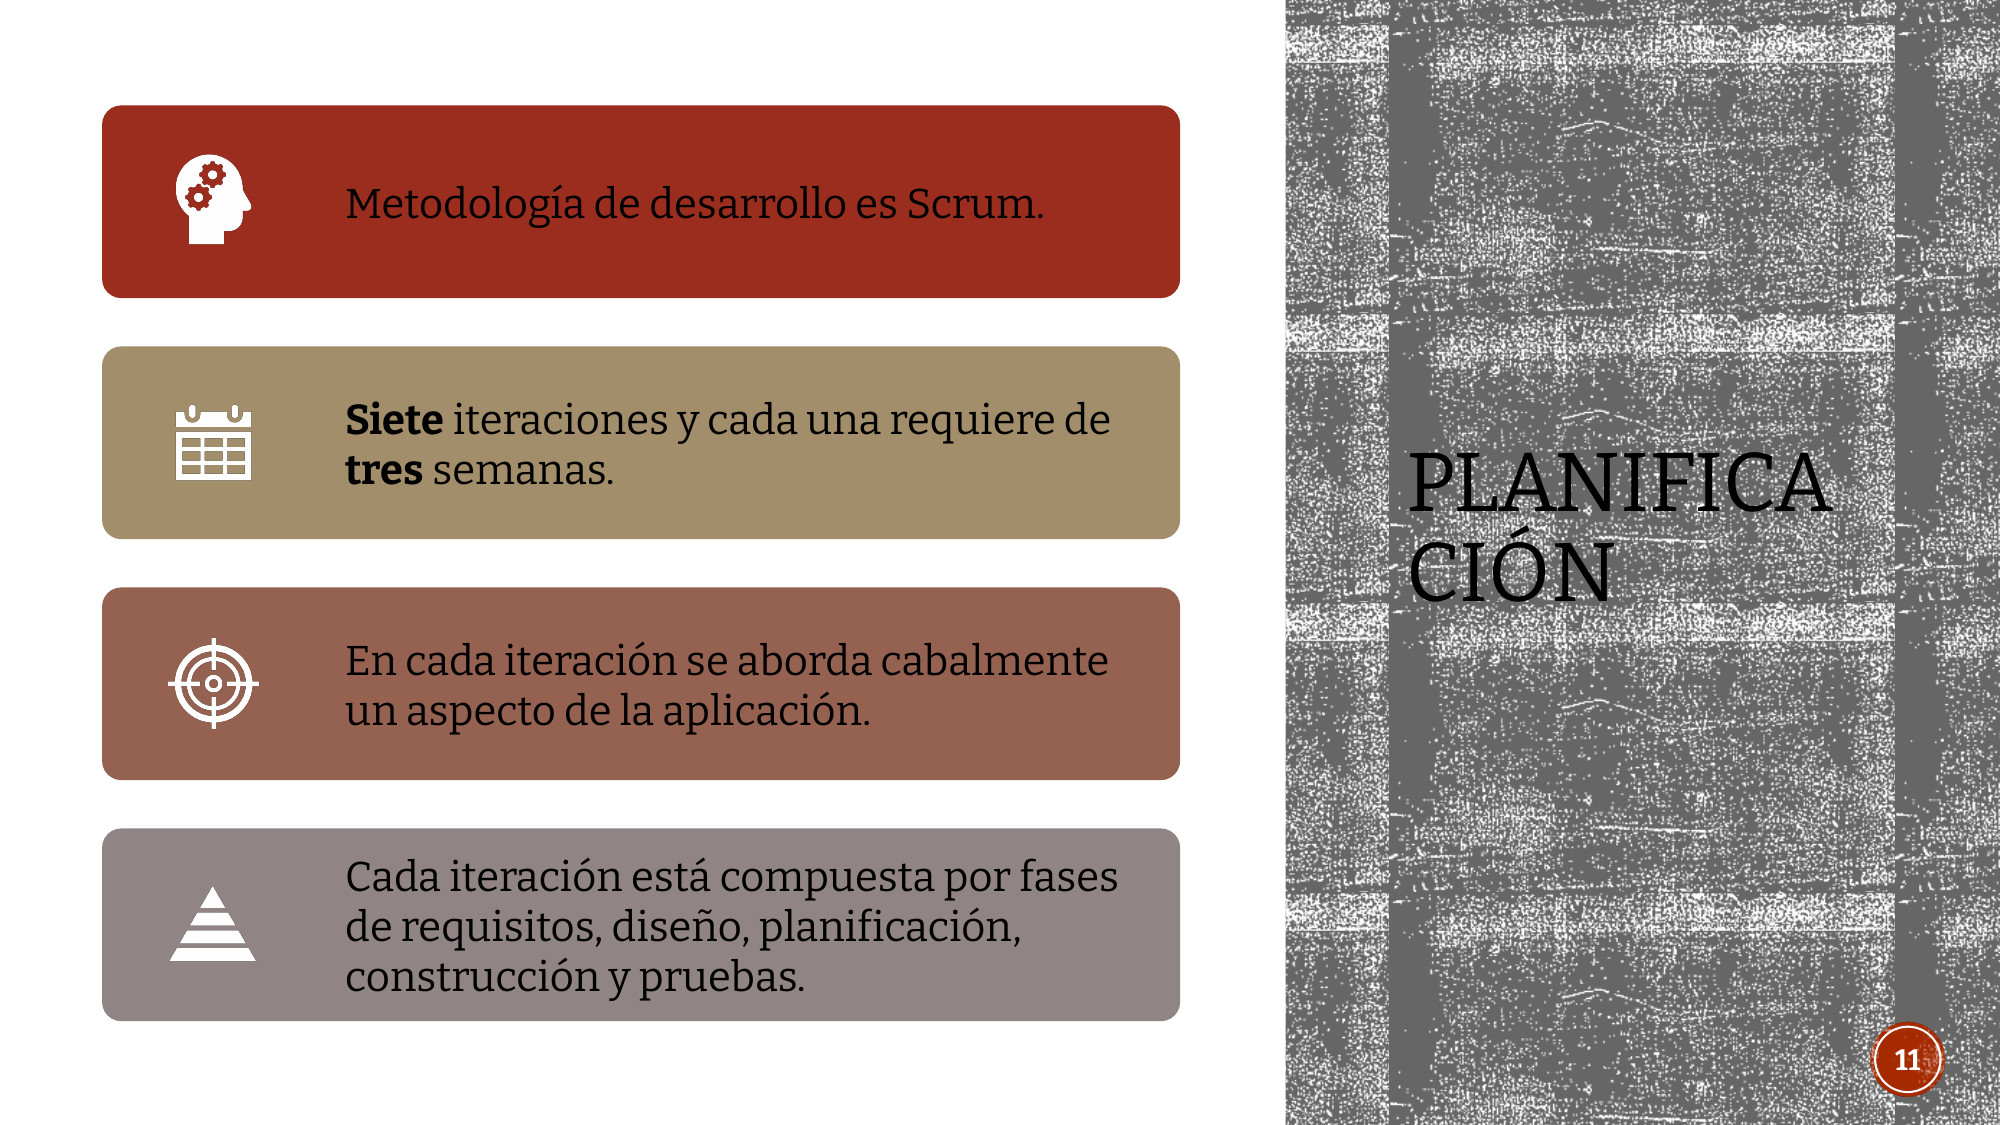

Metodología de desarrollo es Scrum.
Siete iteraciones y cada una requiere de tres semanas.
En cada iteración se aborda cabalmente un aspecto de la aplicación.
Cada iteración está compuesta por fases de requisitos, diseño, planificación, construcción y pruebas.
# Planificación

11